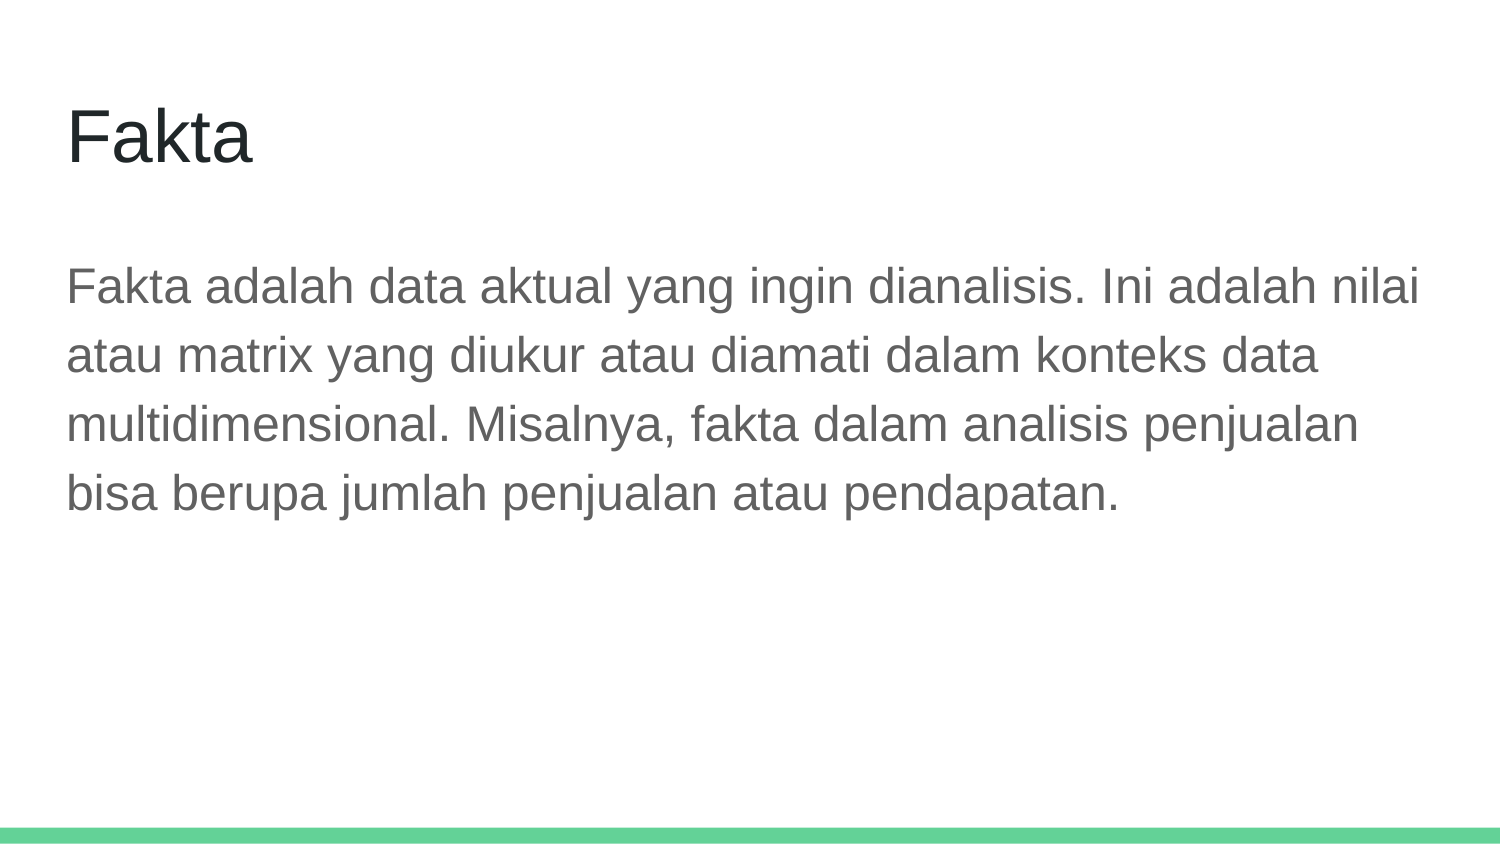

# Fakta
Fakta adalah data aktual yang ingin dianalisis. Ini adalah nilai atau matrix yang diukur atau diamati dalam konteks data multidimensional. Misalnya, fakta dalam analisis penjualan bisa berupa jumlah penjualan atau pendapatan.